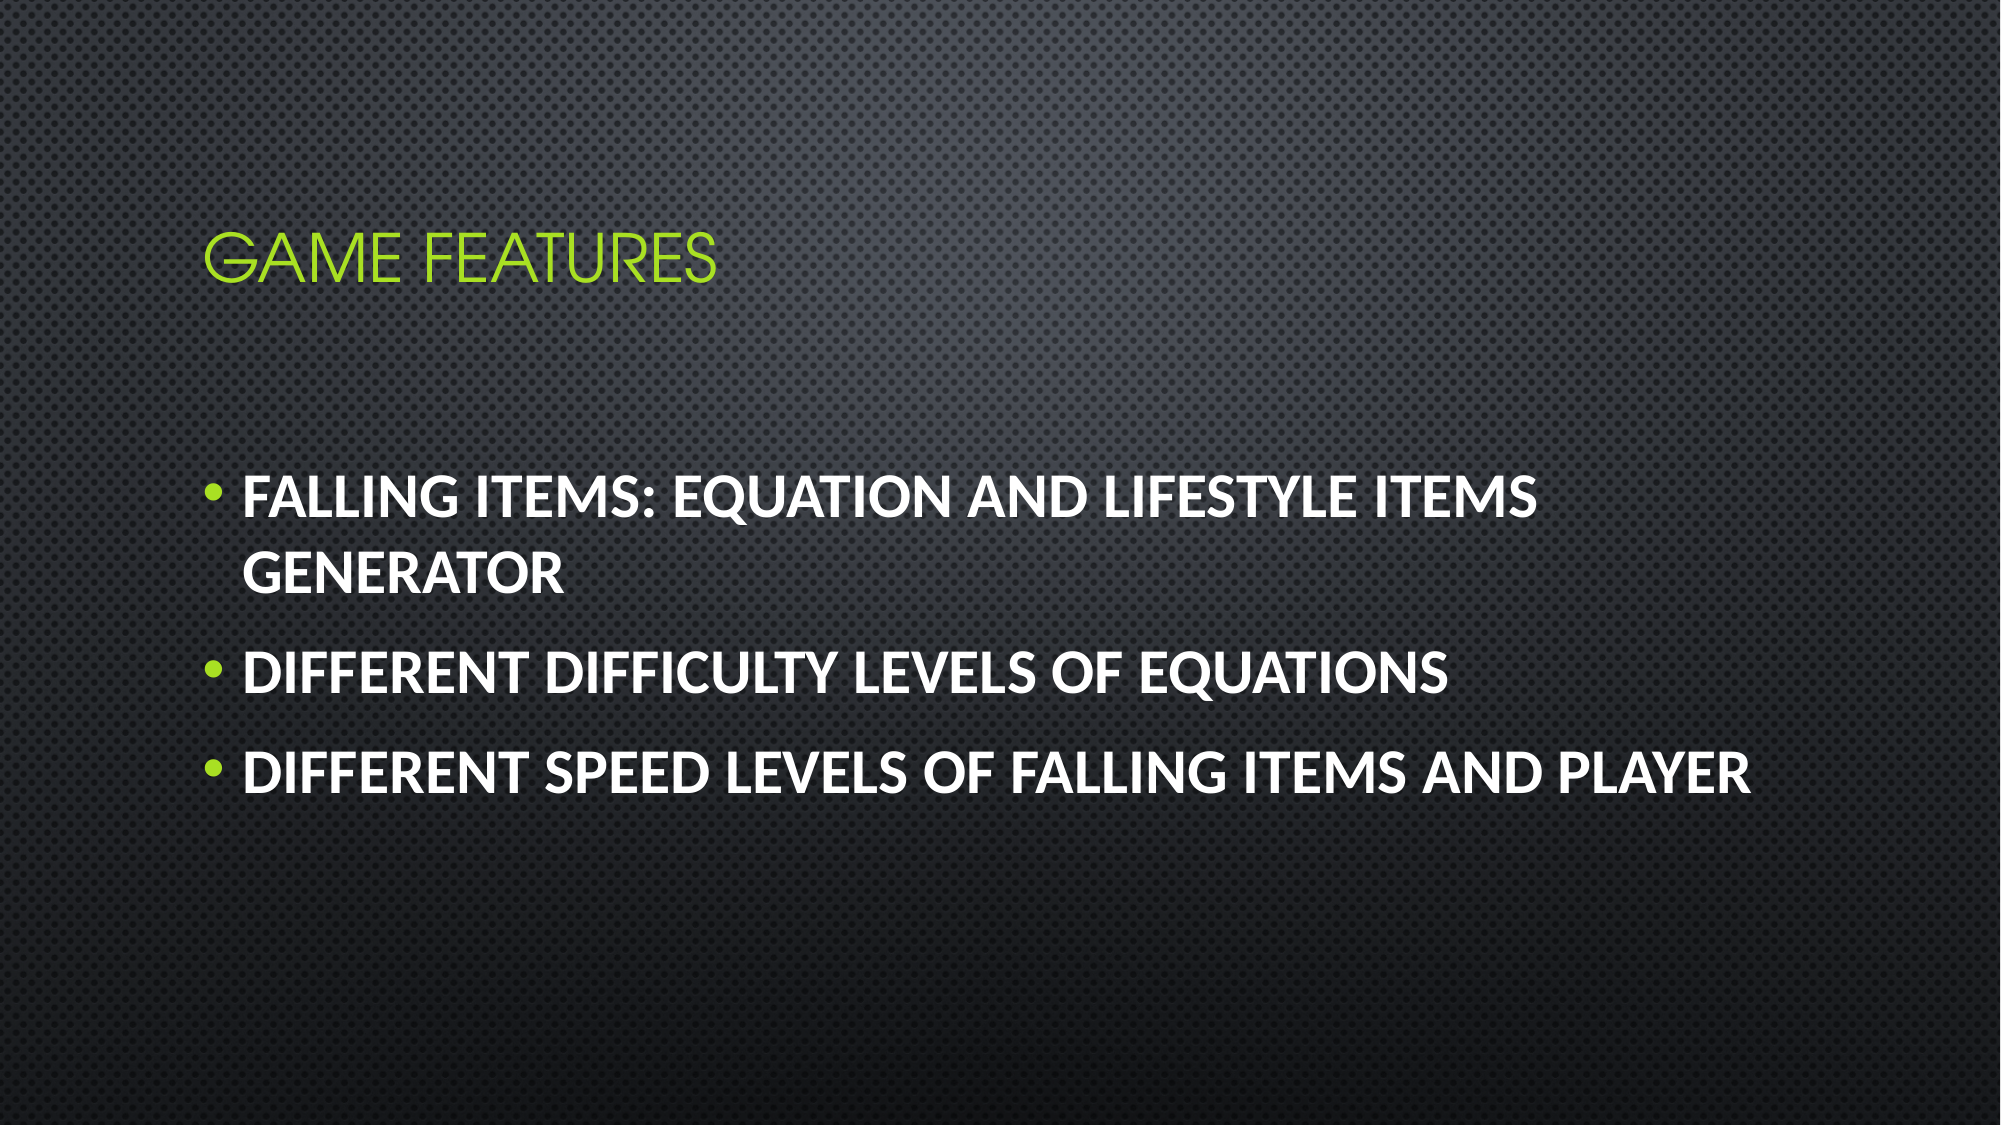

# Game features
Falling items: equation and lifestyle items generator
Different difficulty levels of equations
Different speed levels of falling items and player